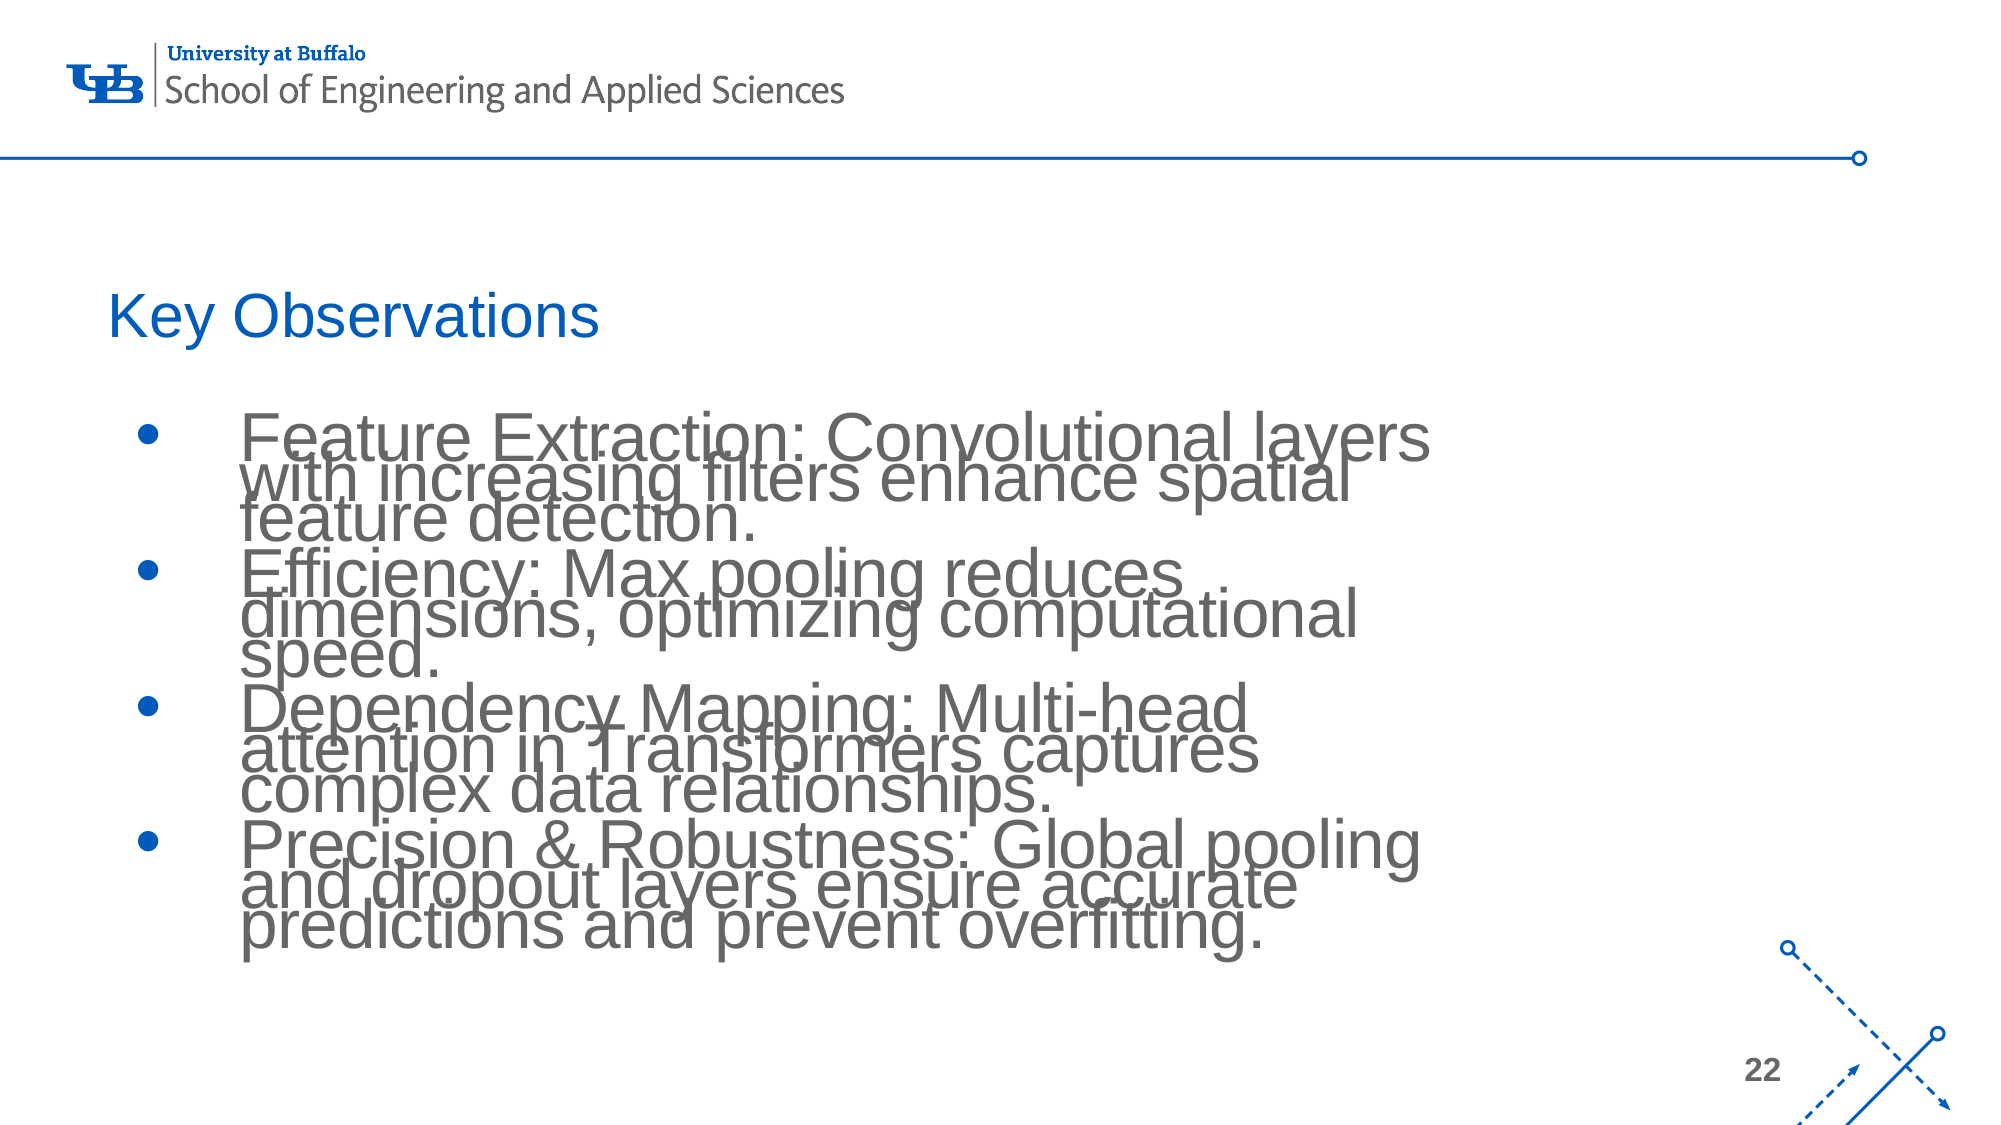

# Key Observations

Feature Extraction: Convolutional layers with increasing filters enhance spatial feature detection.
Efficiency: Max pooling reduces dimensions, optimizing computational speed.
Dependency Mapping: Multi-head attention in Transformers captures complex data relationships.
Precision & Robustness: Global pooling and dropout layers ensure accurate predictions and prevent overfitting.